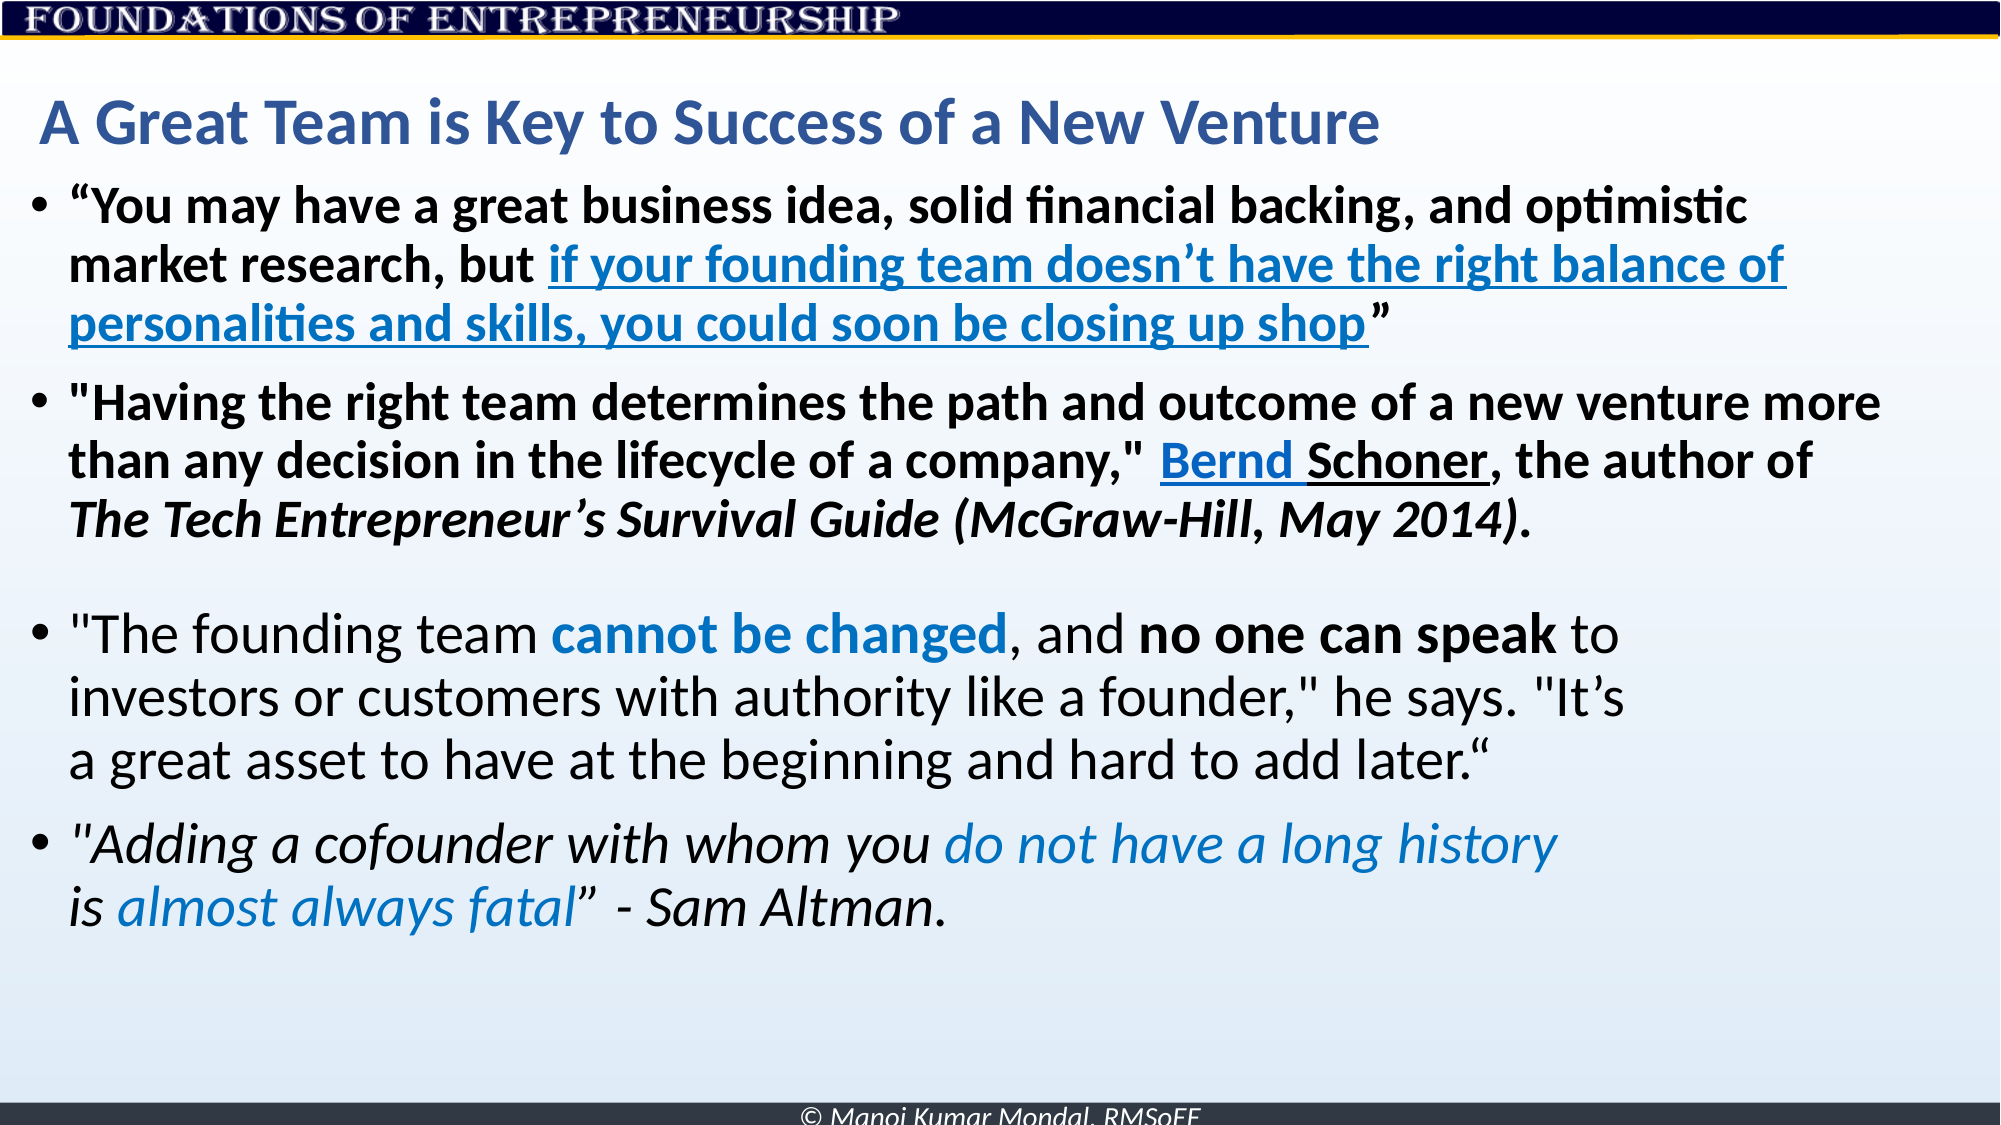

# A Great Team is Key to Success of a New Venture
“You may have a great business idea, solid financial backing, and optimistic market research, but if your founding team doesn’t have the right balance of personalities and skills, you could soon be closing up shop”
"Having the right team determines the path and outcome of a new venture more than any decision in the lifecycle of a company," Bernd Schoner, the author of The Tech Entrepreneur’s Survival Guide (McGraw-Hill, May 2014).
"The founding team cannot be changed, and no one can speak to investors or customers with authority like a founder," he says. "It’s a great asset to have at the beginning and hard to add later.“
"Adding a cofounder with whom you do not have a long history
is almost always fatal” - Sam Altman.